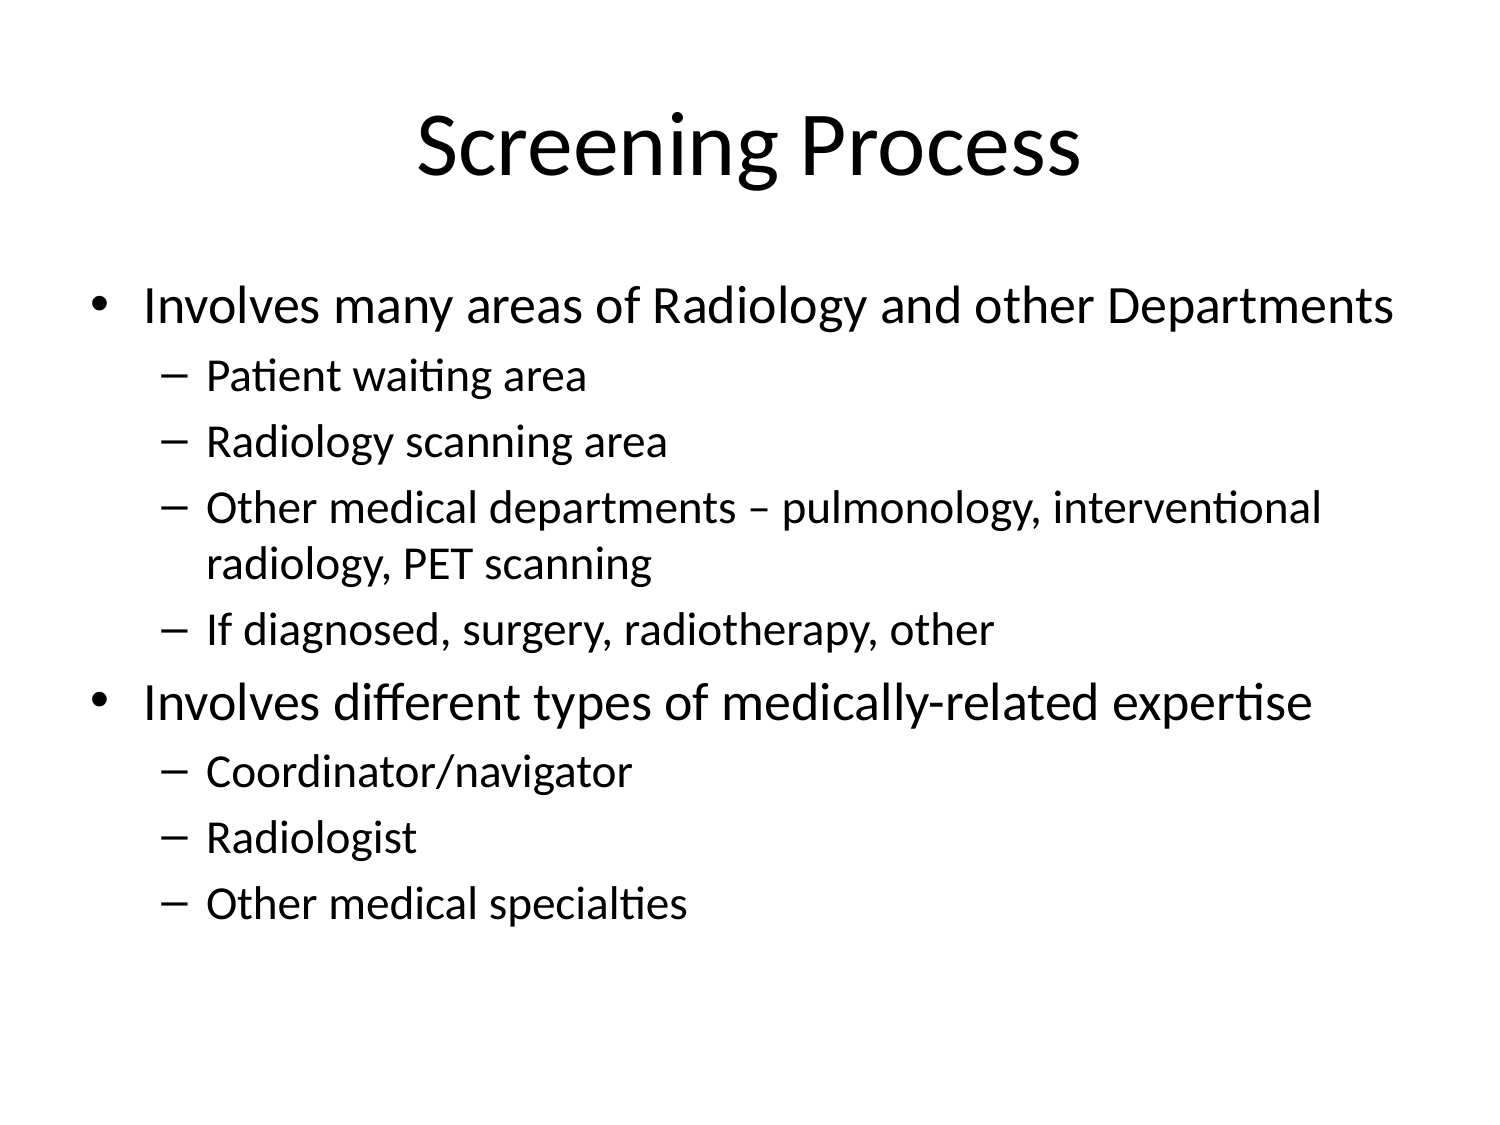

# Screening Process
Involves many areas of Radiology and other Departments
Patient waiting area
Radiology scanning area
Other medical departments – pulmonology, interventional radiology, PET scanning
If diagnosed, surgery, radiotherapy, other
Involves different types of medically-related expertise
Coordinator/navigator
Radiologist
Other medical specialties